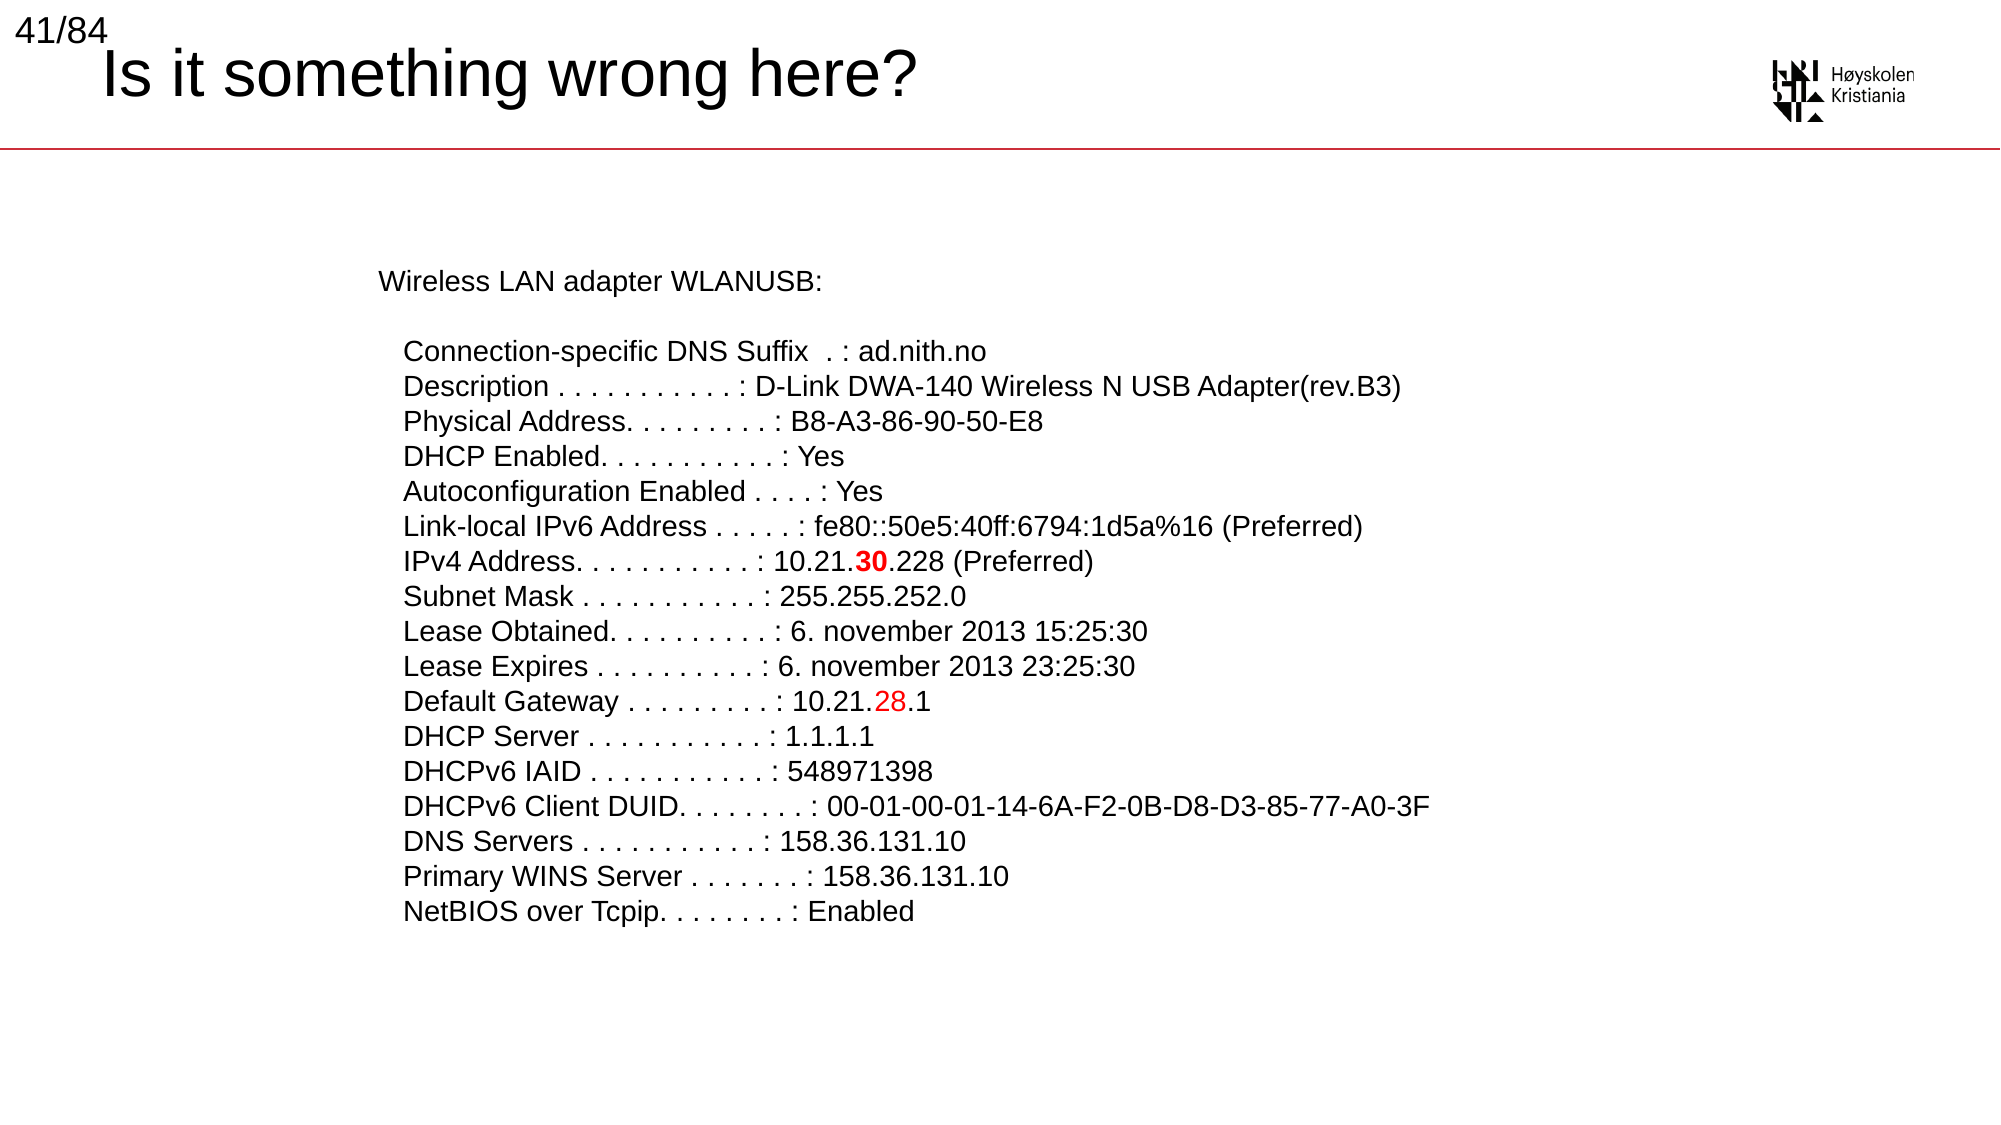

41/84
# Is it something wrong here?
Wireless LAN adapter WLANUSB:

   Connection-specific DNS Suffix  . : ad.nith.no
   Description . . . . . . . . . . . : D-Link DWA-140 Wireless N USB Adapter(rev.B3)
   Physical Address. . . . . . . . . : B8-A3-86-90-50-E8
   DHCP Enabled. . . . . . . . . . . : Yes
   Autoconfiguration Enabled . . . . : Yes
   Link-local IPv6 Address . . . . . : fe80::50e5:40ff:6794:1d5a%16 (Preferred)
   IPv4 Address. . . . . . . . . . . : 10.21.30.228 (Preferred)
   Subnet Mask . . . . . . . . . . . : 255.255.252.0
   Lease Obtained. . . . . . . . . . : 6. november 2013 15:25:30
   Lease Expires . . . . . . . . . . : 6. november 2013 23:25:30
   Default Gateway . . . . . . . . . : 10.21.28.1
   DHCP Server . . . . . . . . . . . : 1.1.1.1
   DHCPv6 IAID . . . . . . . . . . . : 548971398
   DHCPv6 Client DUID. . . . . . . . : 00-01-00-01-14-6A-F2-0B-D8-D3-85-77-A0-3F
   DNS Servers . . . . . . . . . . . : 158.36.131.10
   Primary WINS Server . . . . . . . : 158.36.131.10
   NetBIOS over Tcpip. . . . . . . . : Enabled